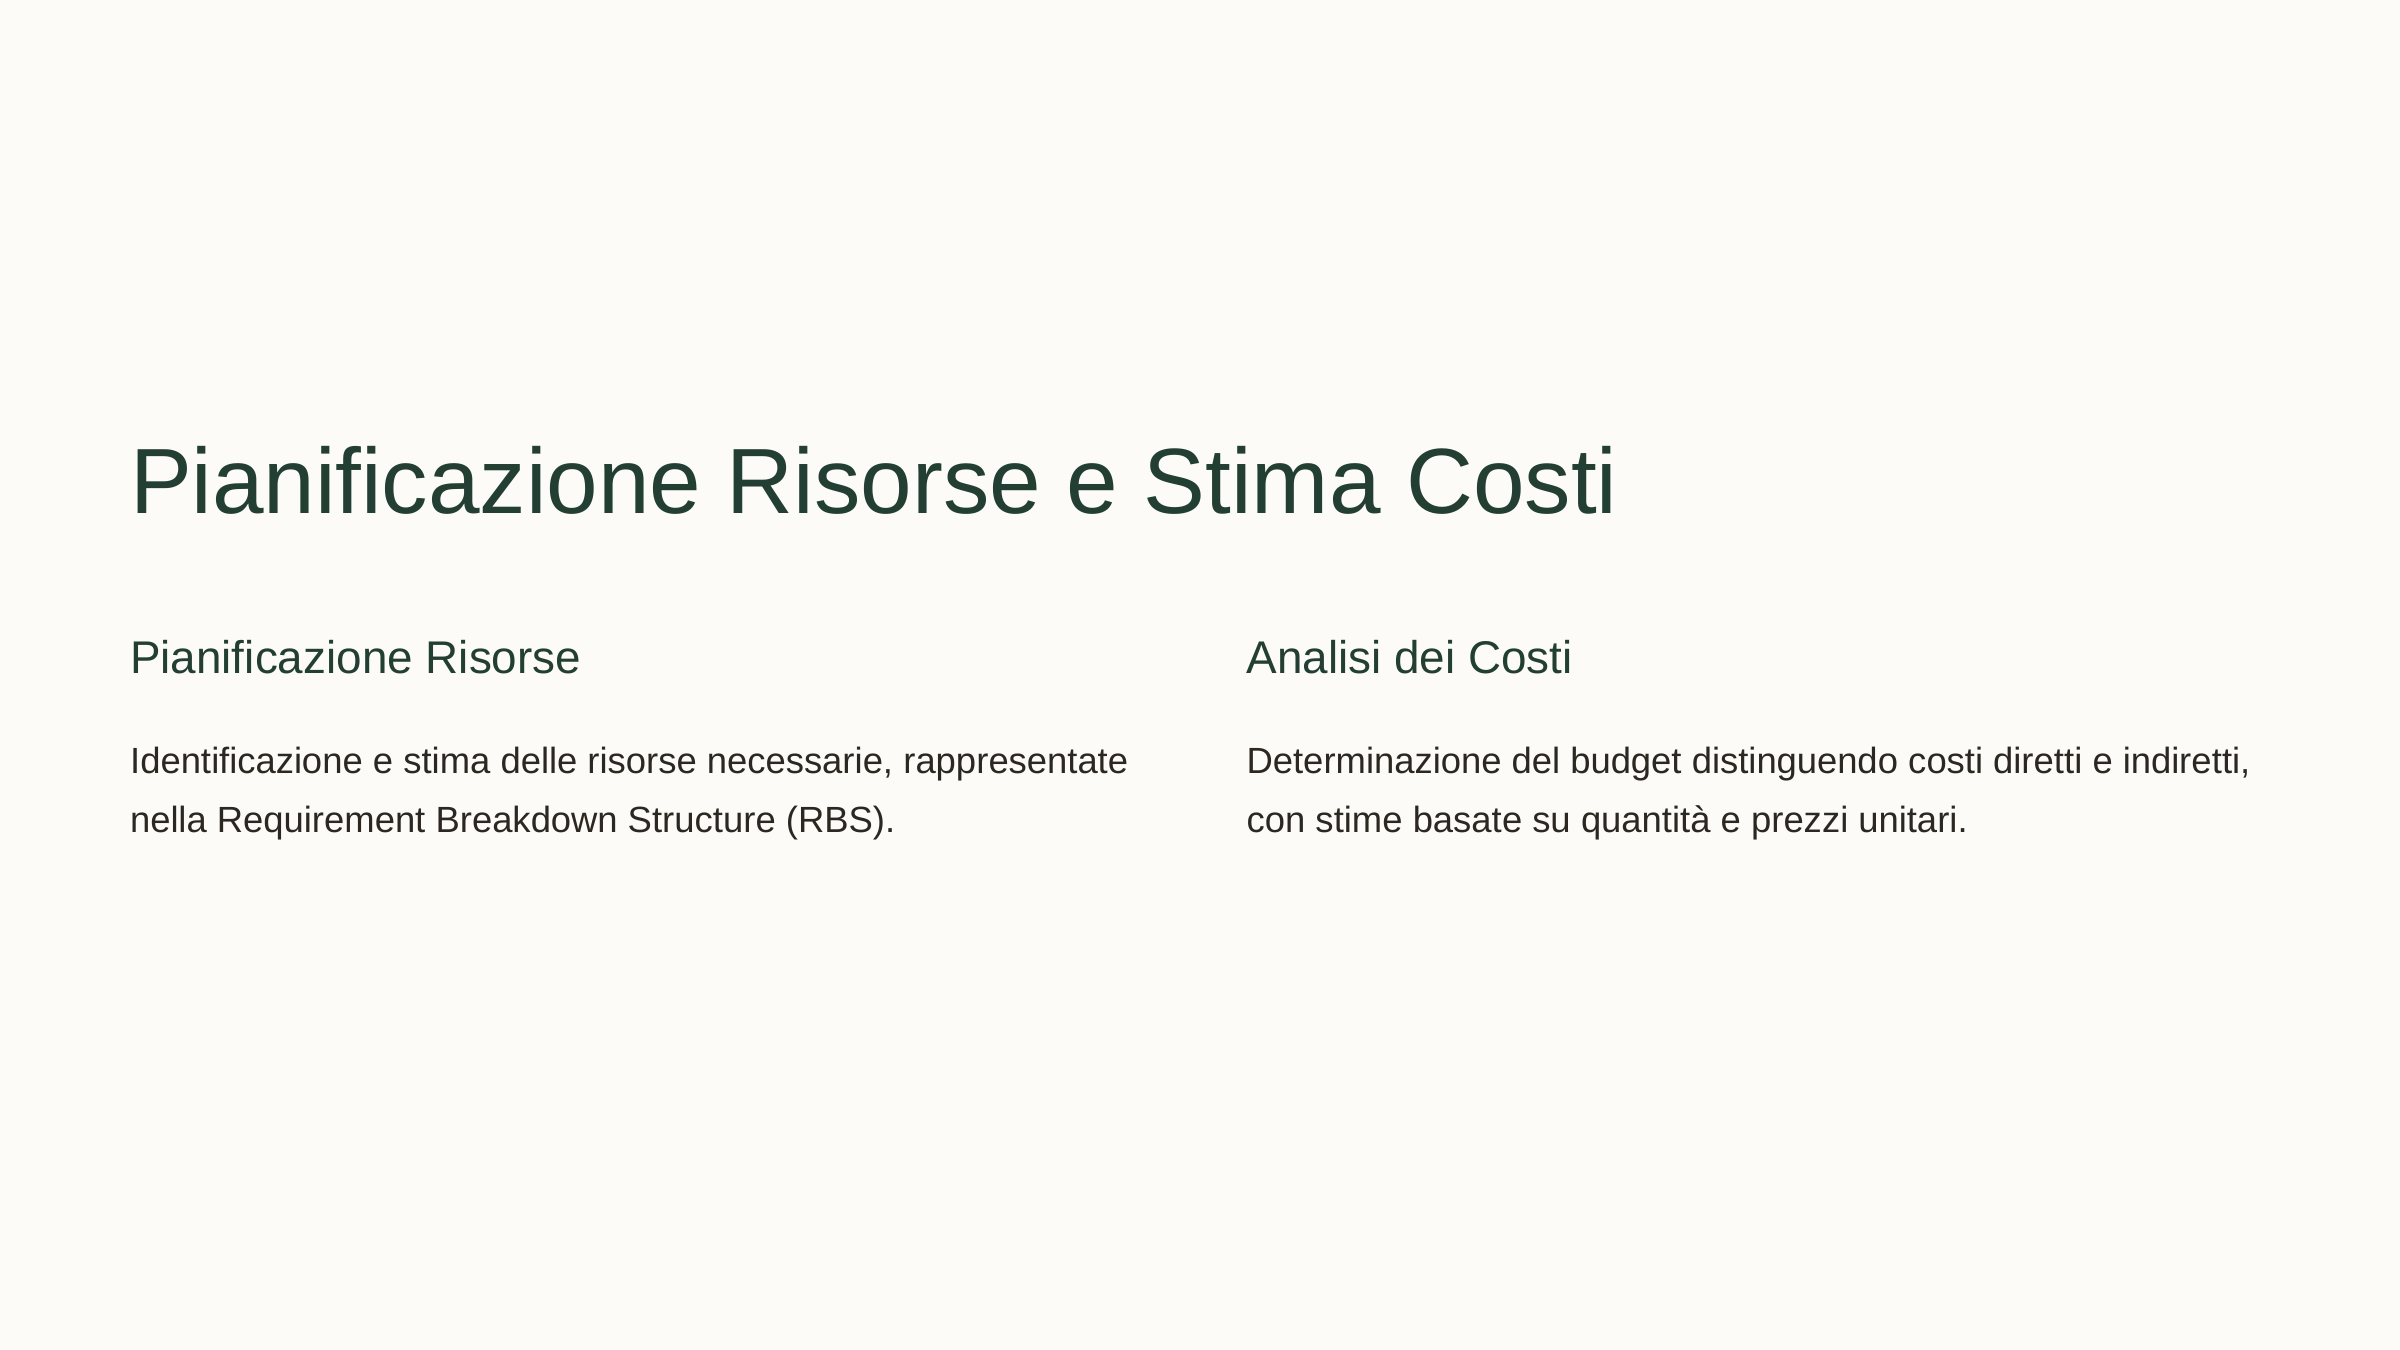

Pianificazione Risorse e Stima Costi
Pianificazione Risorse
Analisi dei Costi
Identificazione e stima delle risorse necessarie, rappresentate nella Requirement Breakdown Structure (RBS).
Determinazione del budget distinguendo costi diretti e indiretti, con stime basate su quantità e prezzi unitari.